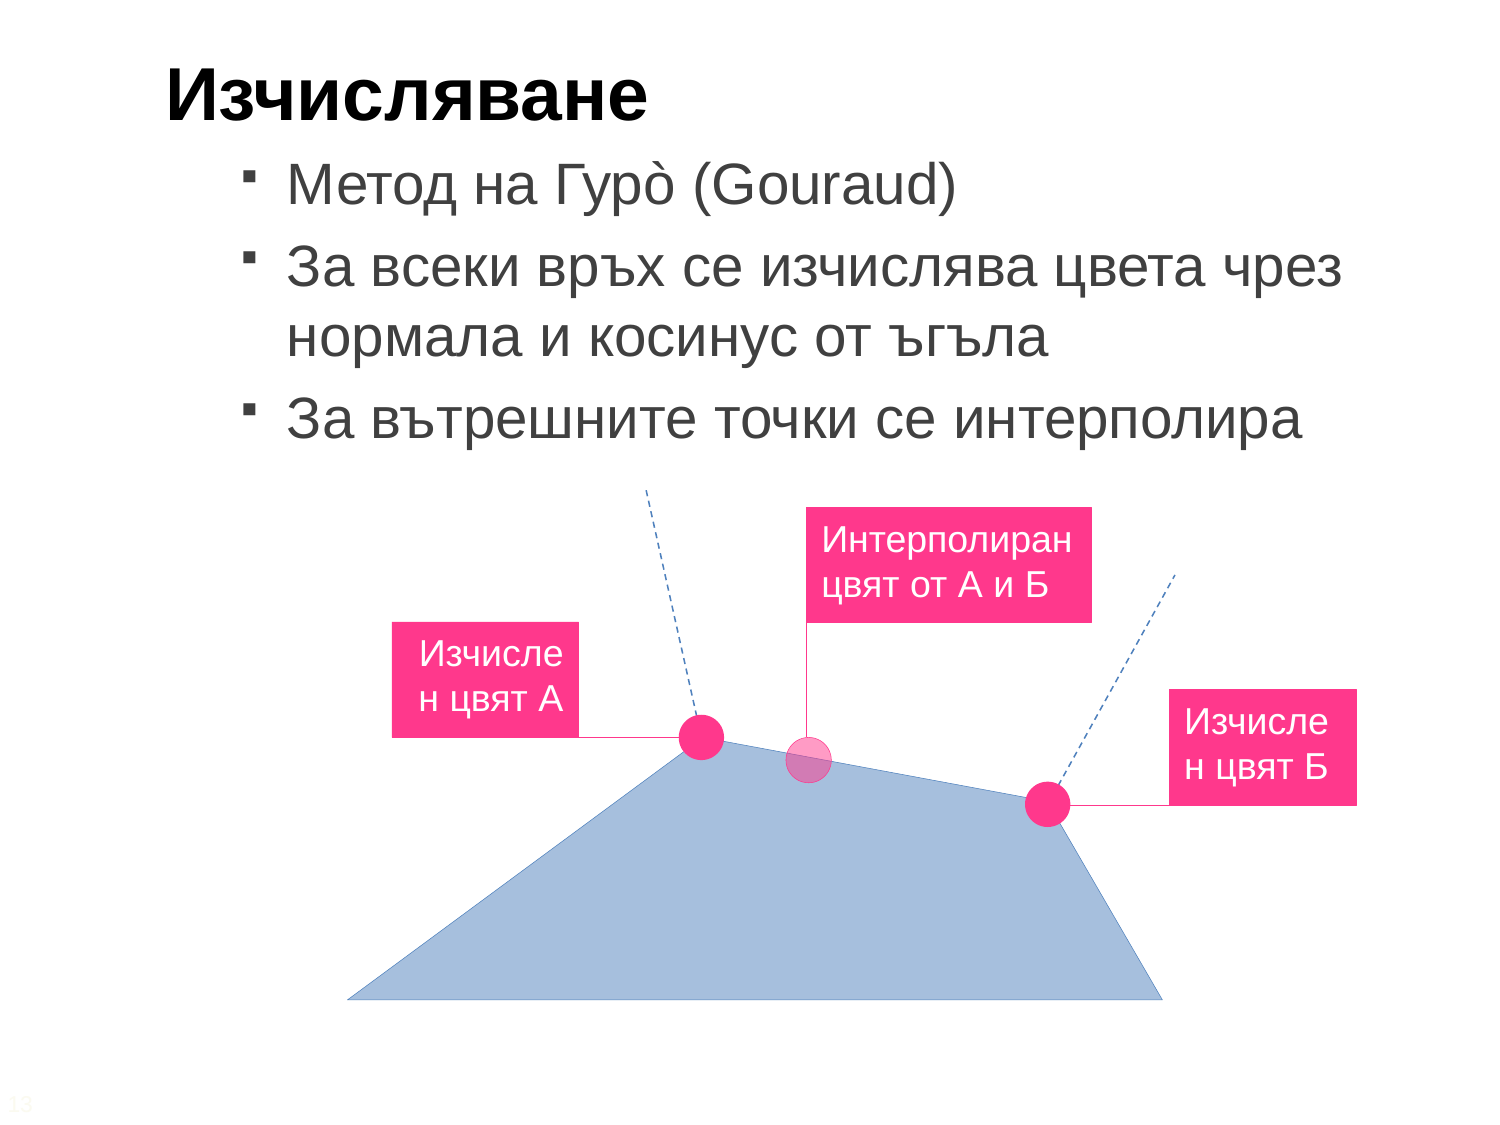

Изчисляване
Метод на Гурò (Gouraud)
За всеки връх се изчислява цвета чрез нормала и косинус от ъгъла
За вътрешните точки се интерполира
Интерполиранцвят от А и Б
Изчислен цвят А
Изчислен цвят Б